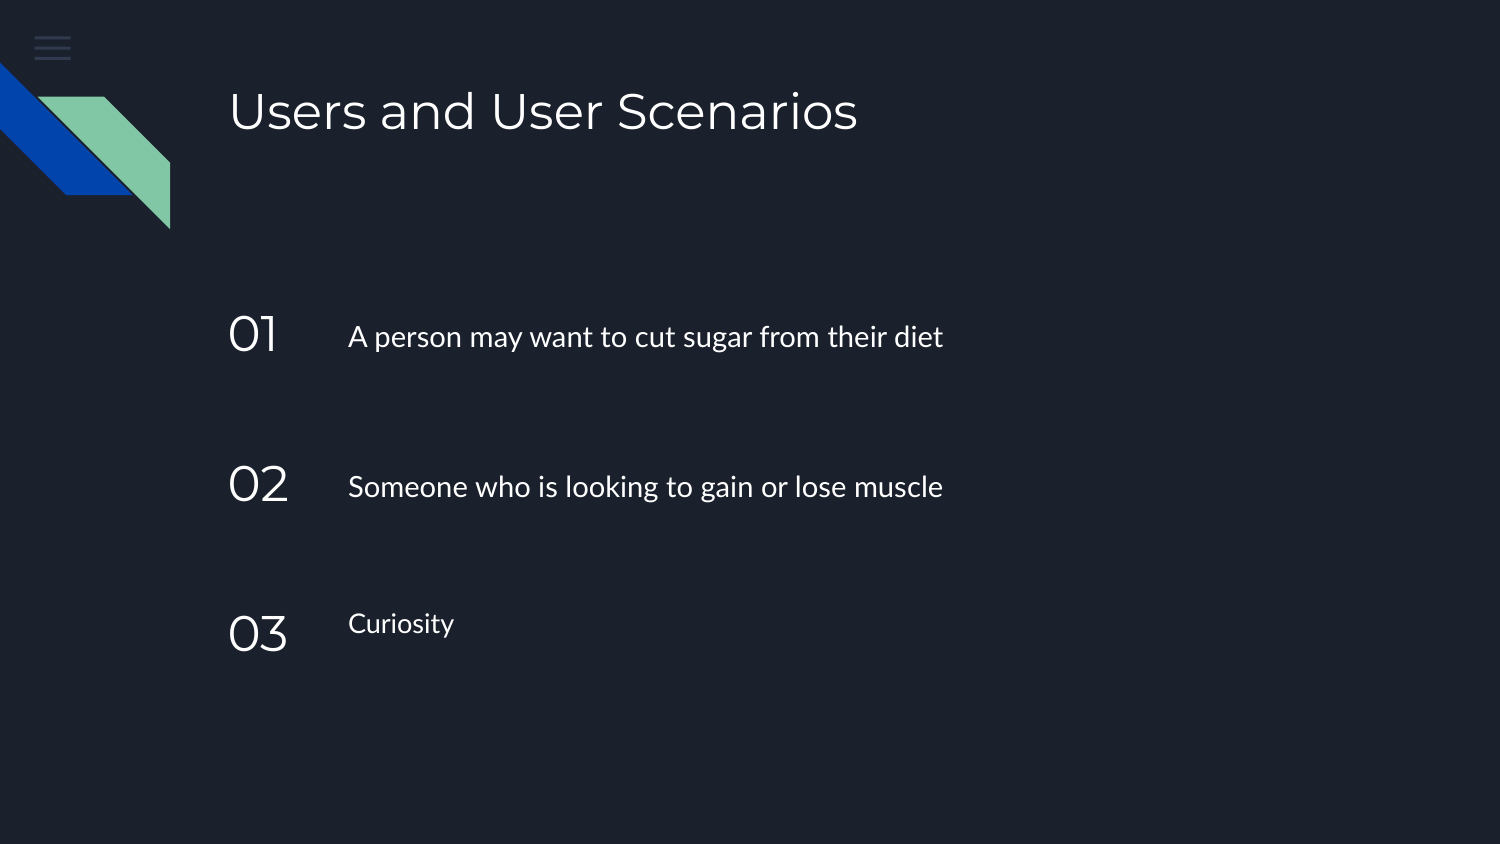

# Users and User Scenarios
01

A person may want to cut sugar from their diet
02

Someone who is looking to gain or lose muscle
03
Curiosity